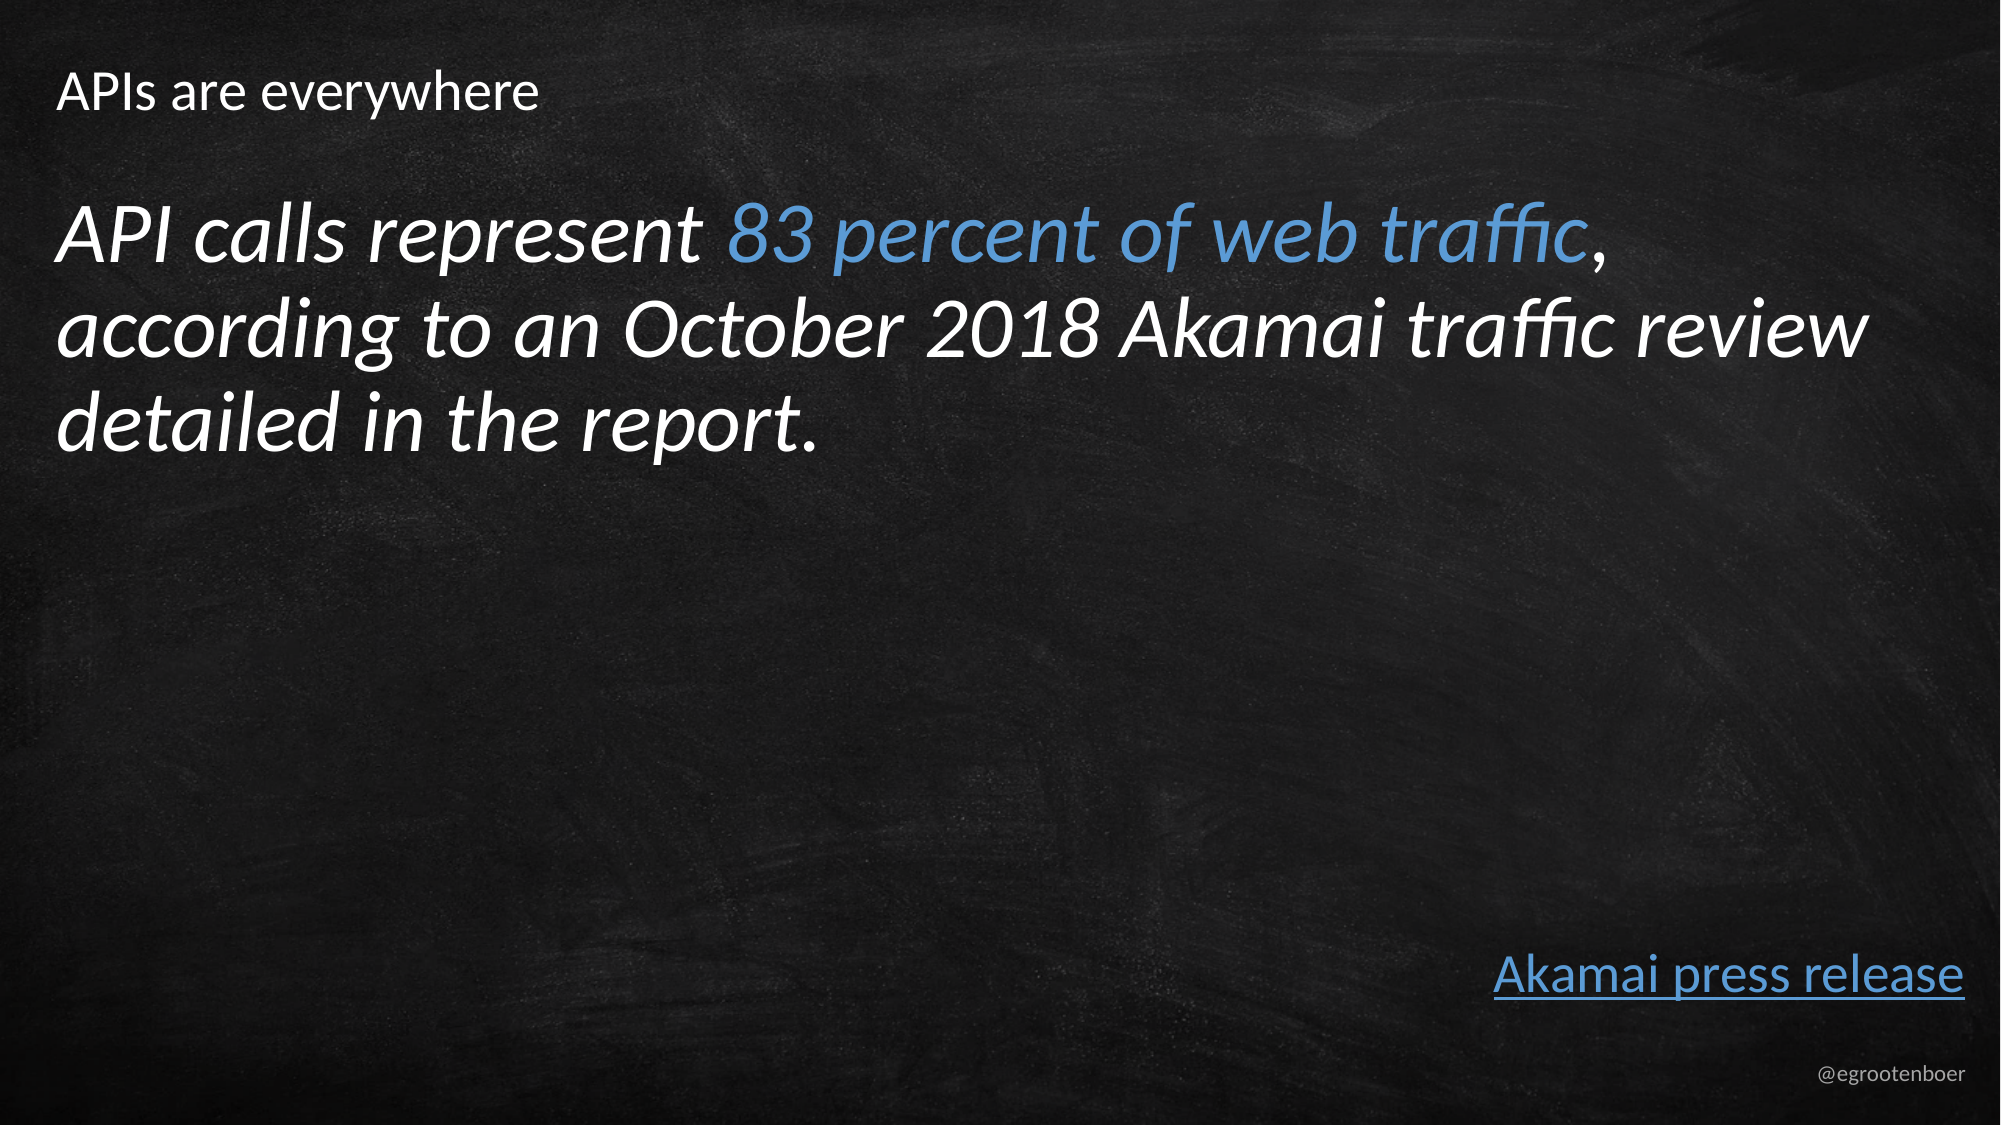

# APIs are everywhere
API calls represent 83 percent of web traffic, according to an October 2018 Akamai traffic review detailed in the report.

Akamai press release